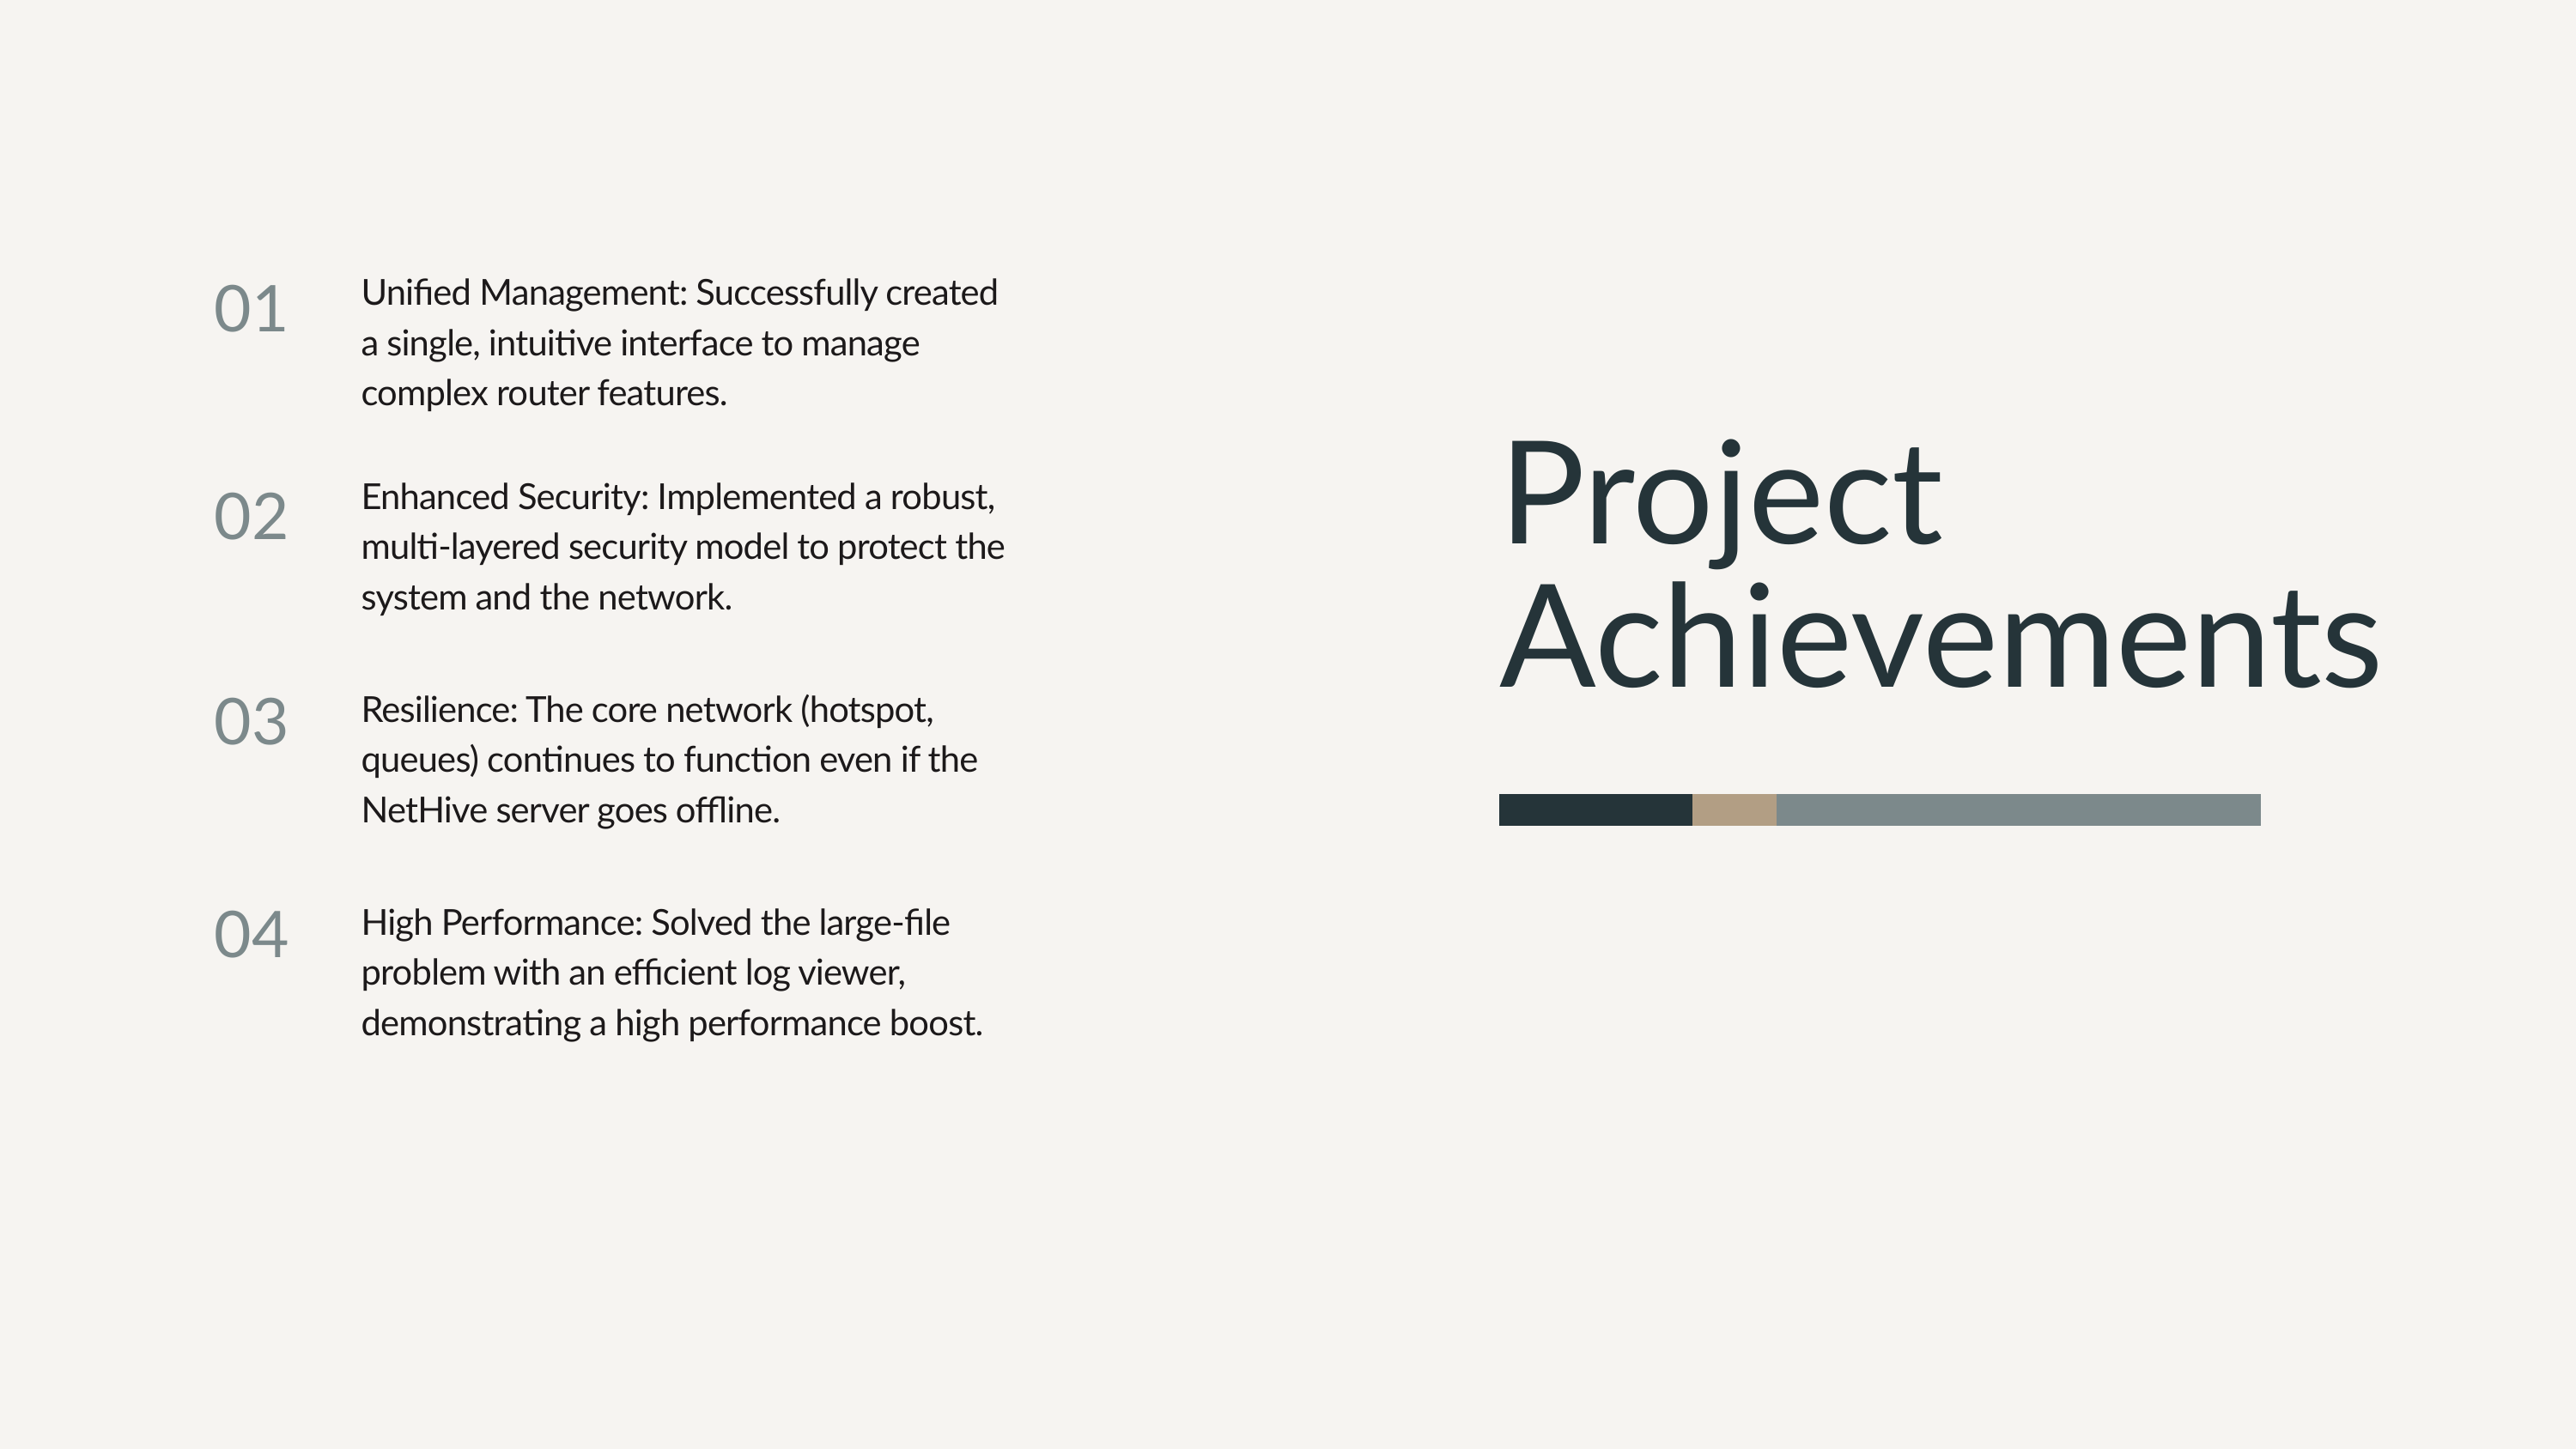

Unified Management: Successfully created a single, intuitive interface to manage complex router features.
01

Project Achievements
Enhanced Security: Implemented a robust, multi-layered security model to protect the system and the network.
02
Resilience: The core network (hotspot, queues) continues to function even if the NetHive server goes offline.
03
High Performance: Solved the large-file problem with an efficient log viewer, demonstrating a high performance boost.
04